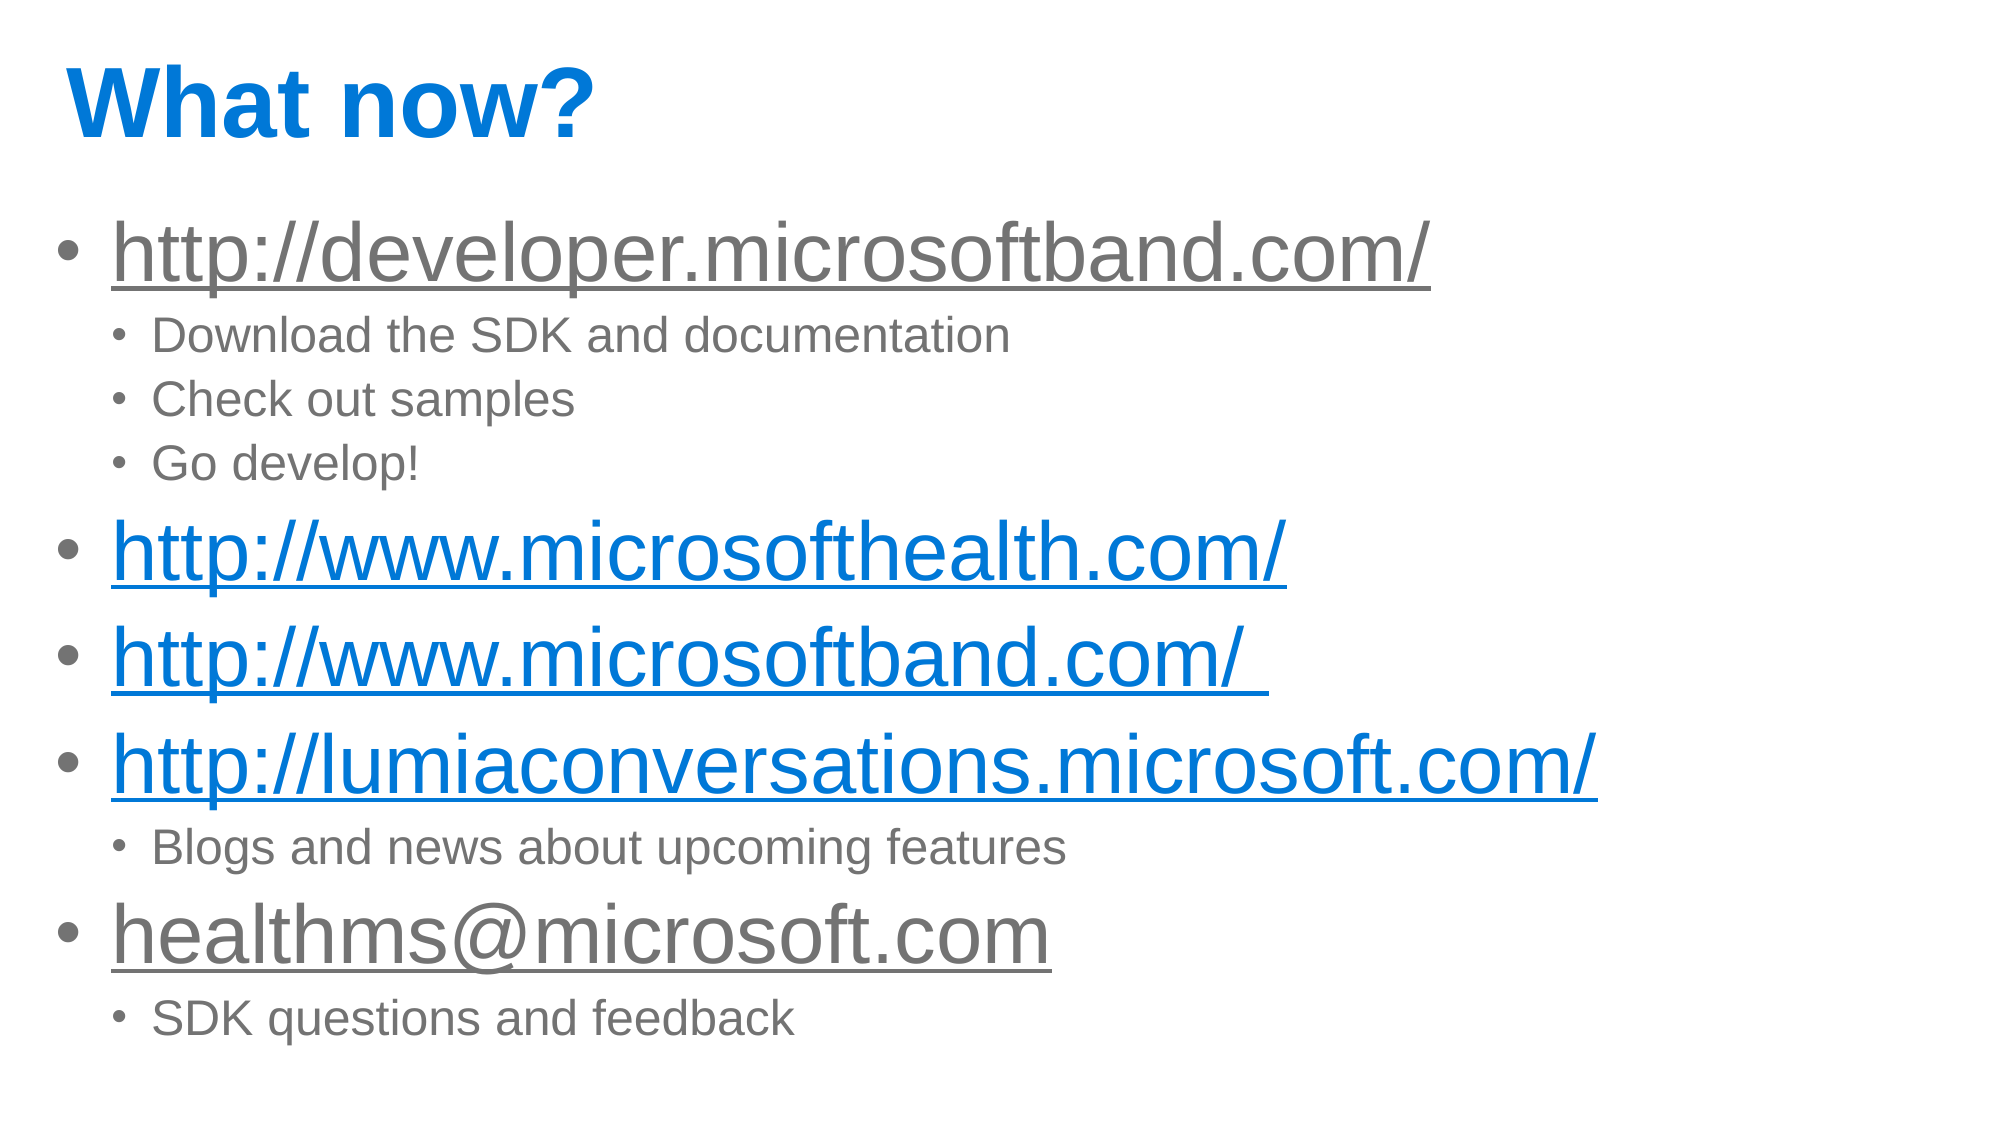

# What now?
http://developer.microsoftband.com/
Download the SDK and documentation
Check out samples
Go develop!
http://www.microsofthealth.com/
http://www.microsoftband.com/
http://lumiaconversations.microsoft.com/
Blogs and news about upcoming features
healthms@microsoft.com
SDK questions and feedback